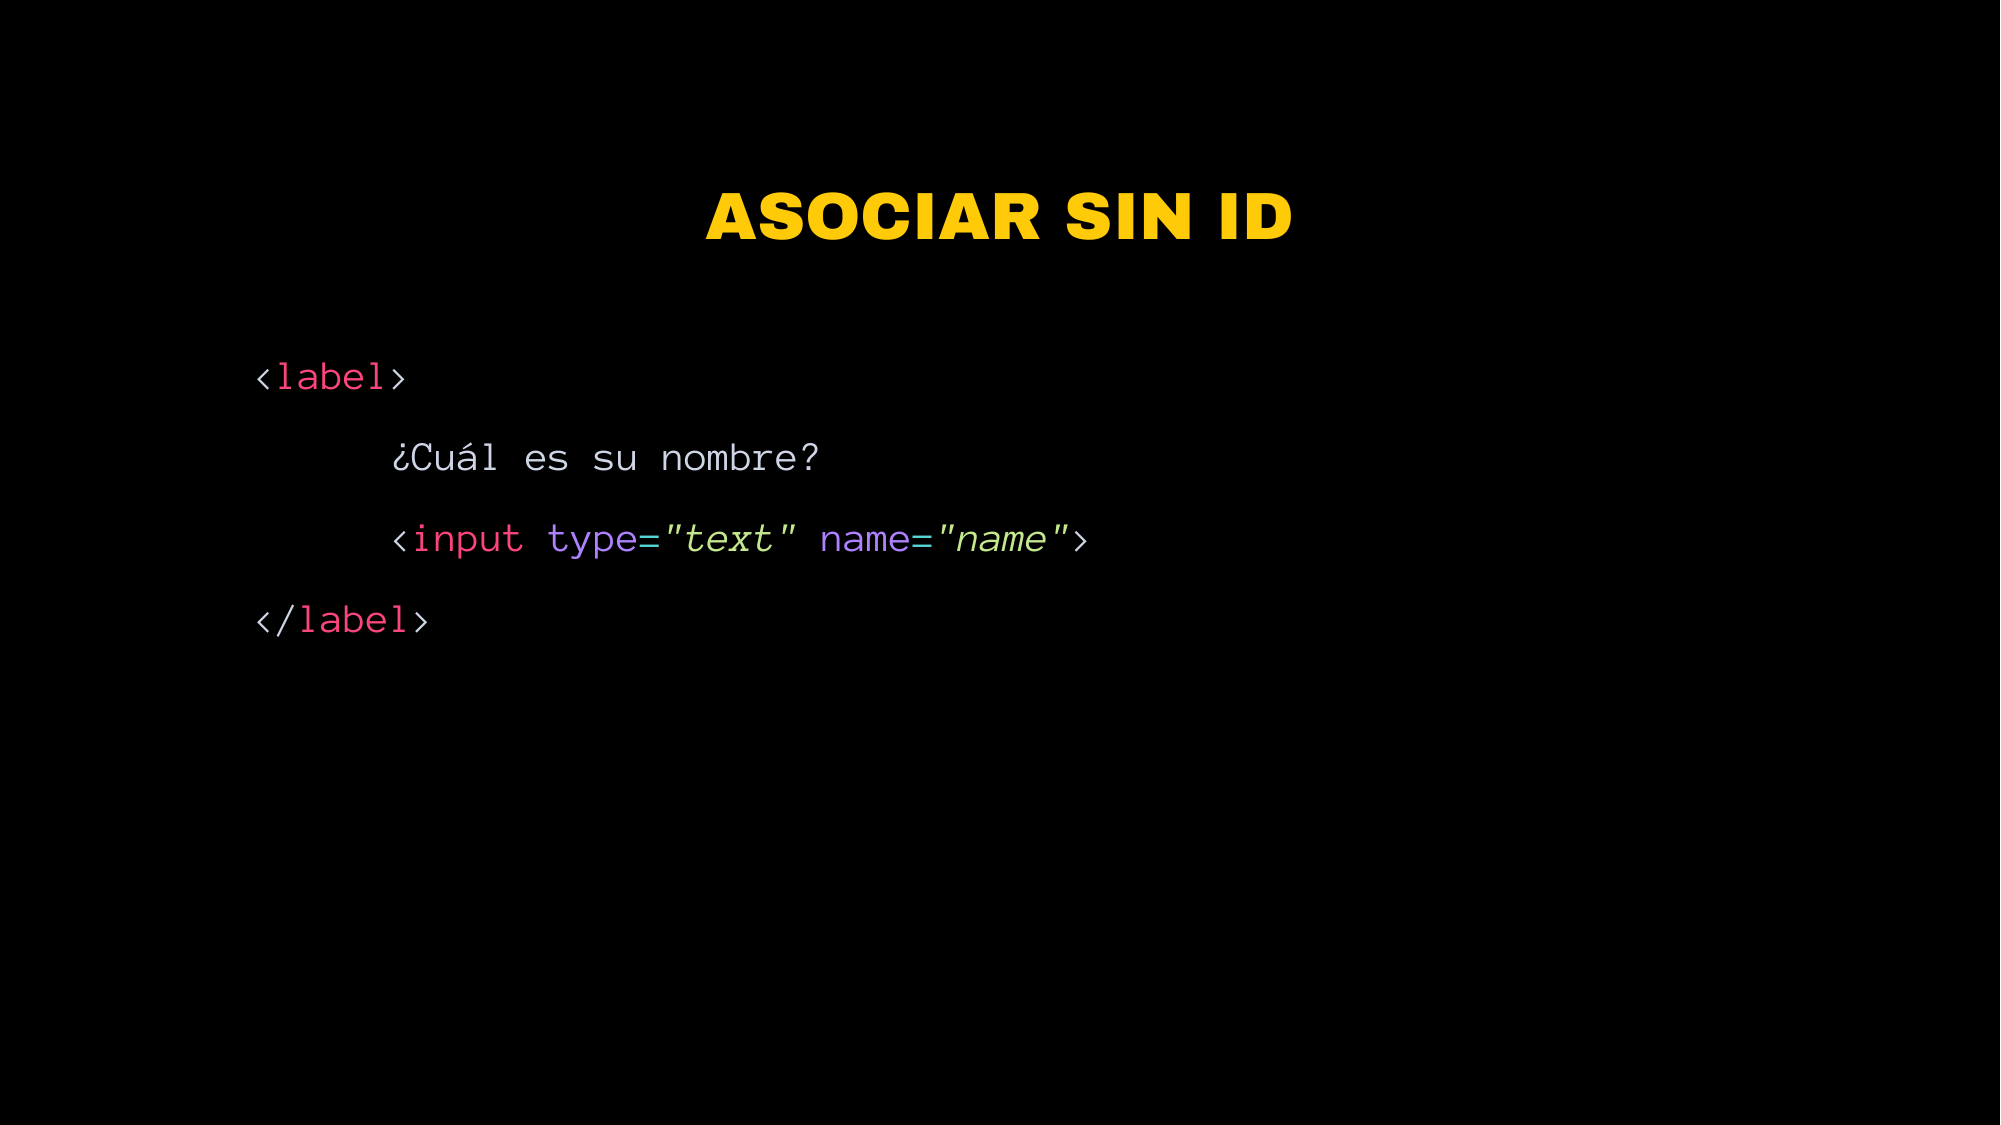

# Asociar sin id
<label>
      ¿Cuál es su nombre?
      <input type="text" name="name">
</label>